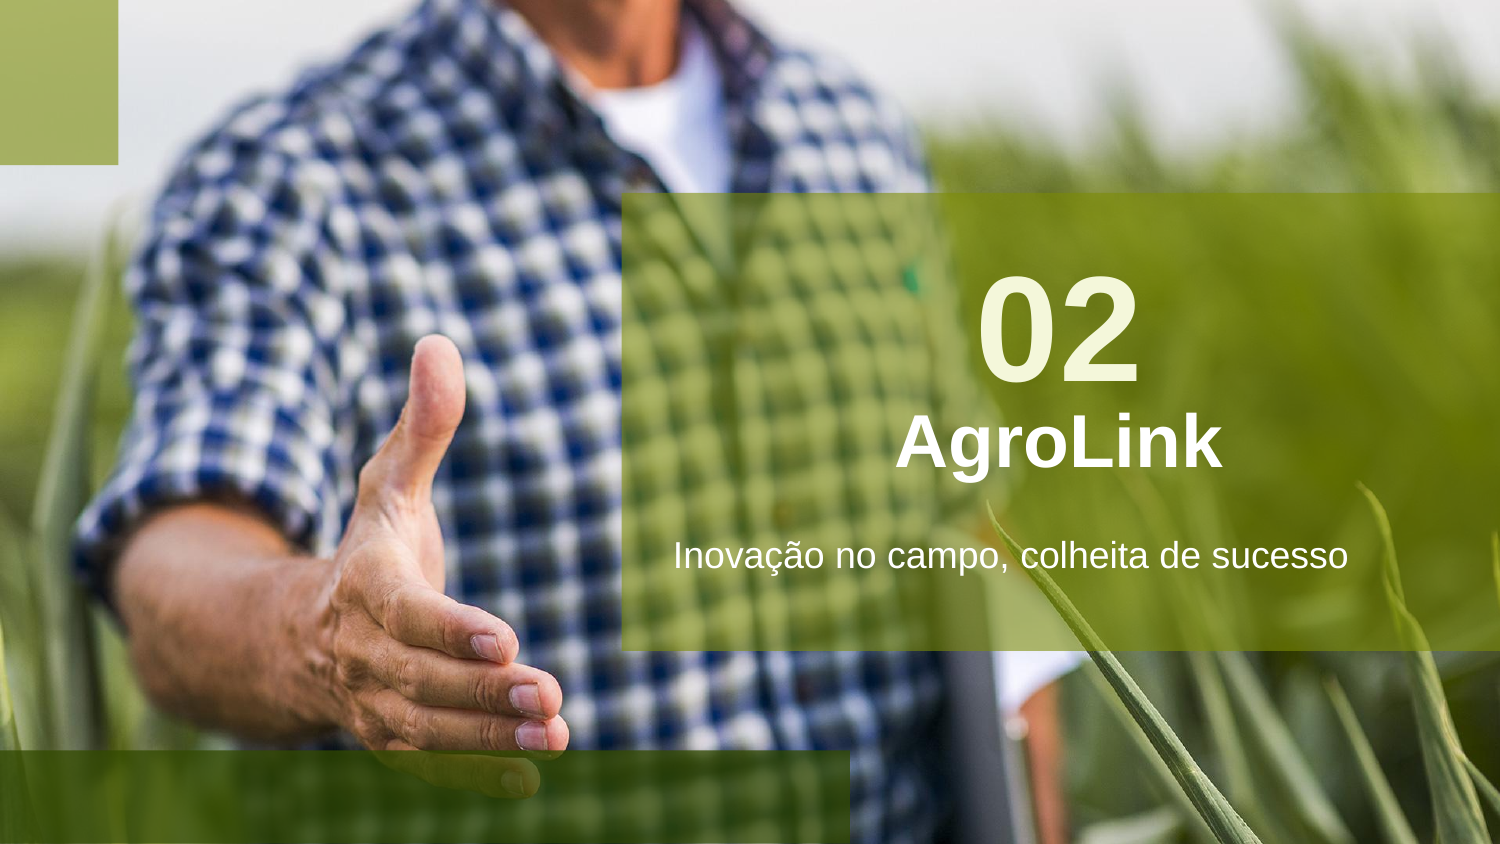

02
# AgroLink
Inovação no campo, colheita de sucesso